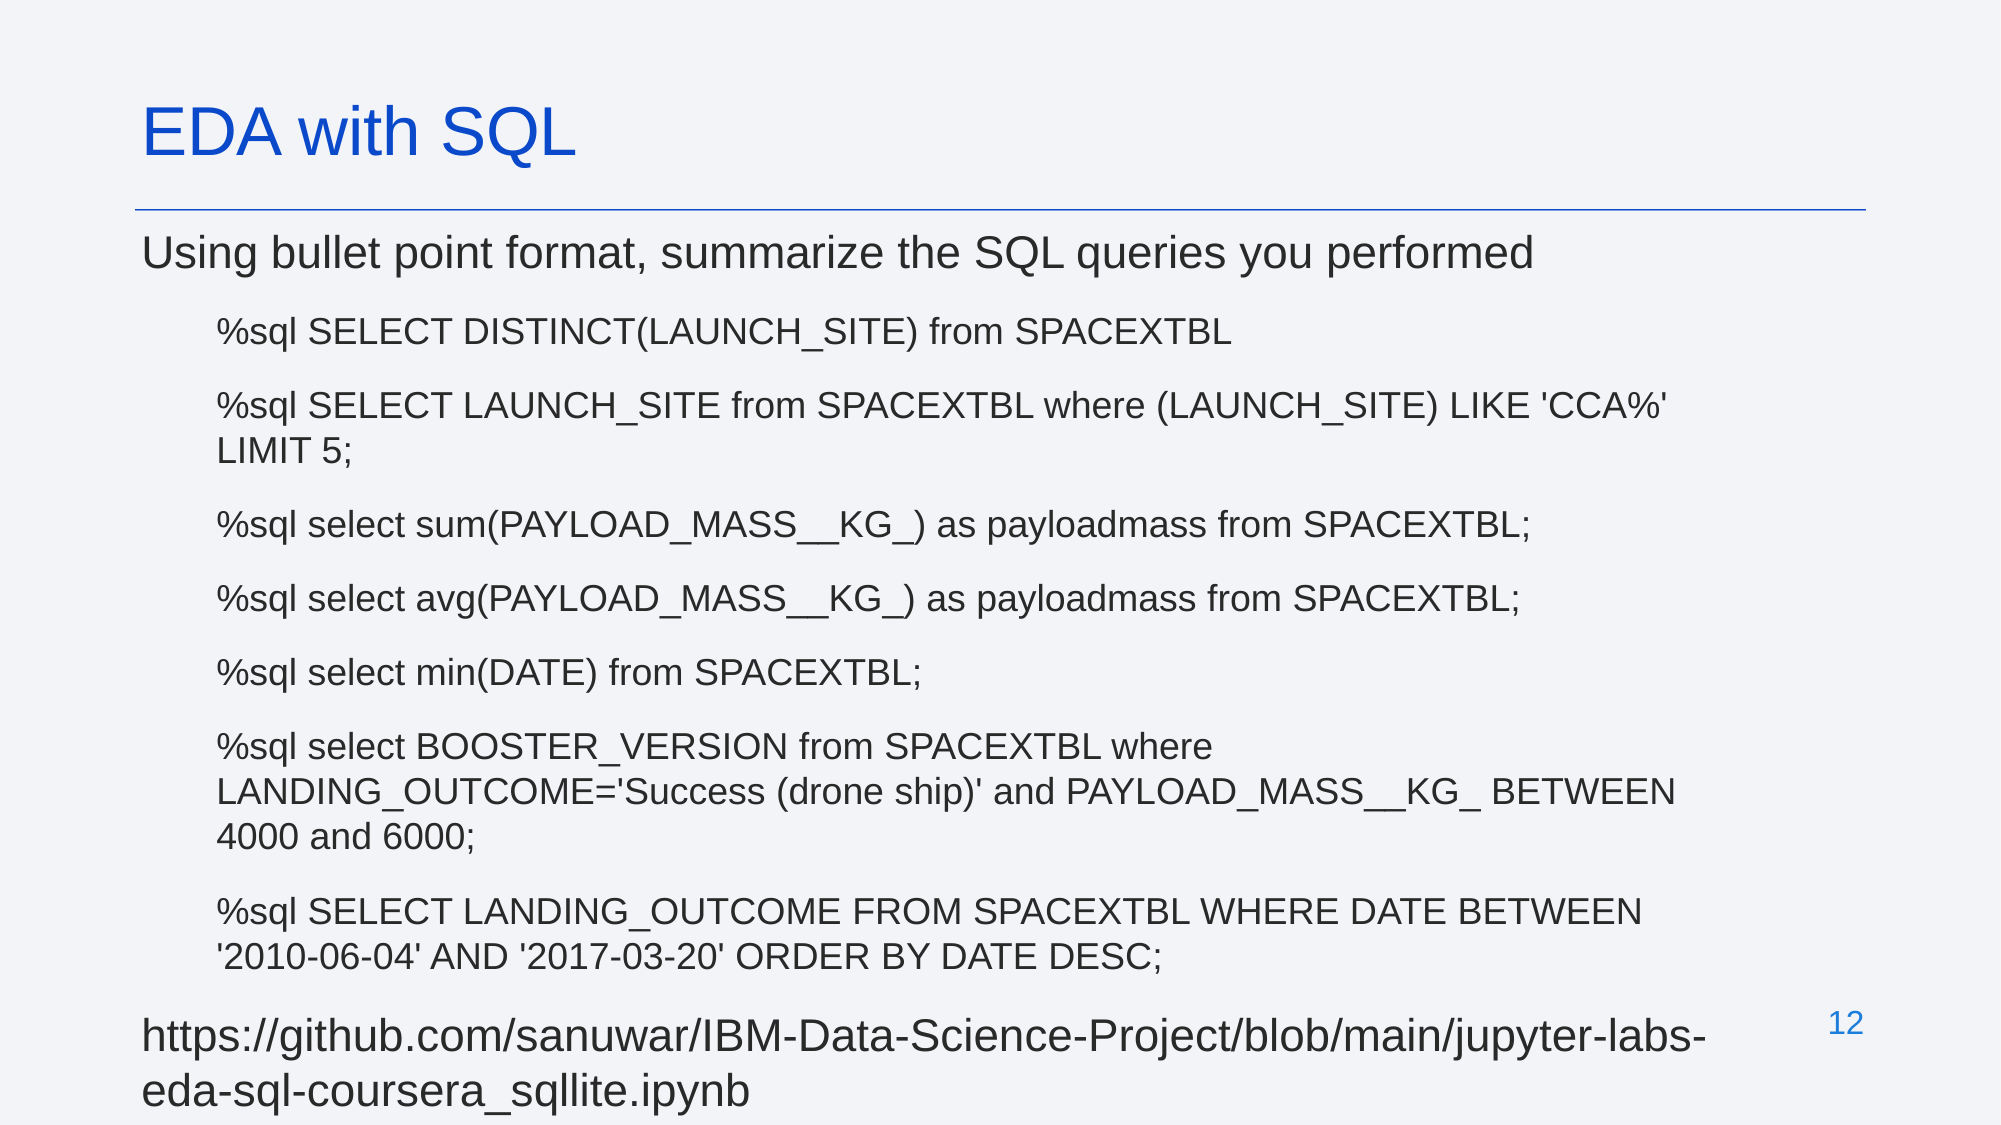

EDA with SQL
Using bullet point format, summarize the SQL queries you performed
%sql SELECT DISTINCT(LAUNCH_SITE) from SPACEXTBL
%sql SELECT LAUNCH_SITE from SPACEXTBL where (LAUNCH_SITE) LIKE 'CCA%' LIMIT 5;
%sql select sum(PAYLOAD_MASS__KG_) as payloadmass from SPACEXTBL;
%sql select avg(PAYLOAD_MASS__KG_) as payloadmass from SPACEXTBL;
%sql select min(DATE) from SPACEXTBL;
%sql select BOOSTER_VERSION from SPACEXTBL where LANDING_OUTCOME='Success (drone ship)' and PAYLOAD_MASS__KG_ BETWEEN 4000 and 6000;
%sql SELECT LANDING_OUTCOME FROM SPACEXTBL WHERE DATE BETWEEN '2010-06-04' AND '2017-03-20' ORDER BY DATE DESC;
https://github.com/sanuwar/IBM-Data-Science-Project/blob/main/jupyter-labs-eda-sql-coursera_sqllite.ipynb

12